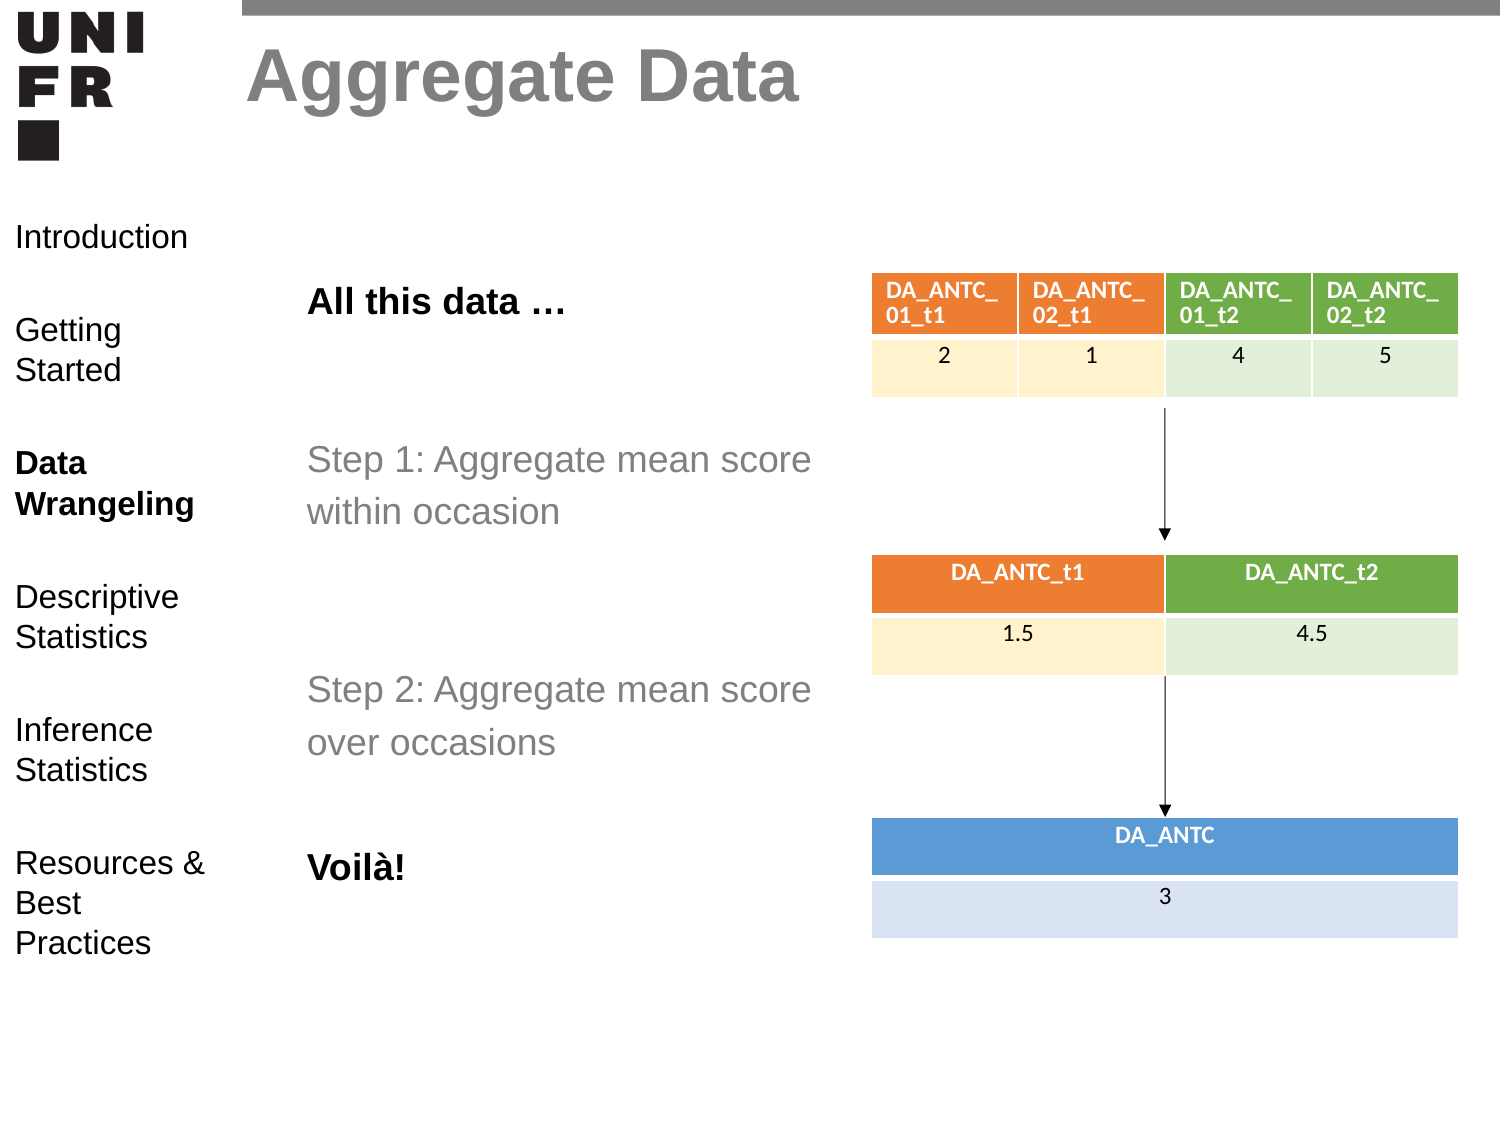

Aggregate Data
Introduction

Getting Started

Data Wrangeling

Descriptive Statistics

Inference Statistics

Resources & Best Practices

#

All this data …

Step 1: Aggregate mean score
within occasion

Step 2: Aggregate mean score
over occasions

Voilà!

| DA\_ANTC\_01\_t1 | DA\_ANTC\_02\_t1 | DA\_ANTC\_01\_t2 | DA\_ANTC\_02\_t2 |
| --- | --- | --- | --- |
| 2 | 1 | 4 | 5 |

| DA\_ANTC\_t1 | DA\_ANTC\_t2 |
| --- | --- |
| 1.5 | 4.5 |

| DA\_ANTC |
| --- |
| 3 |